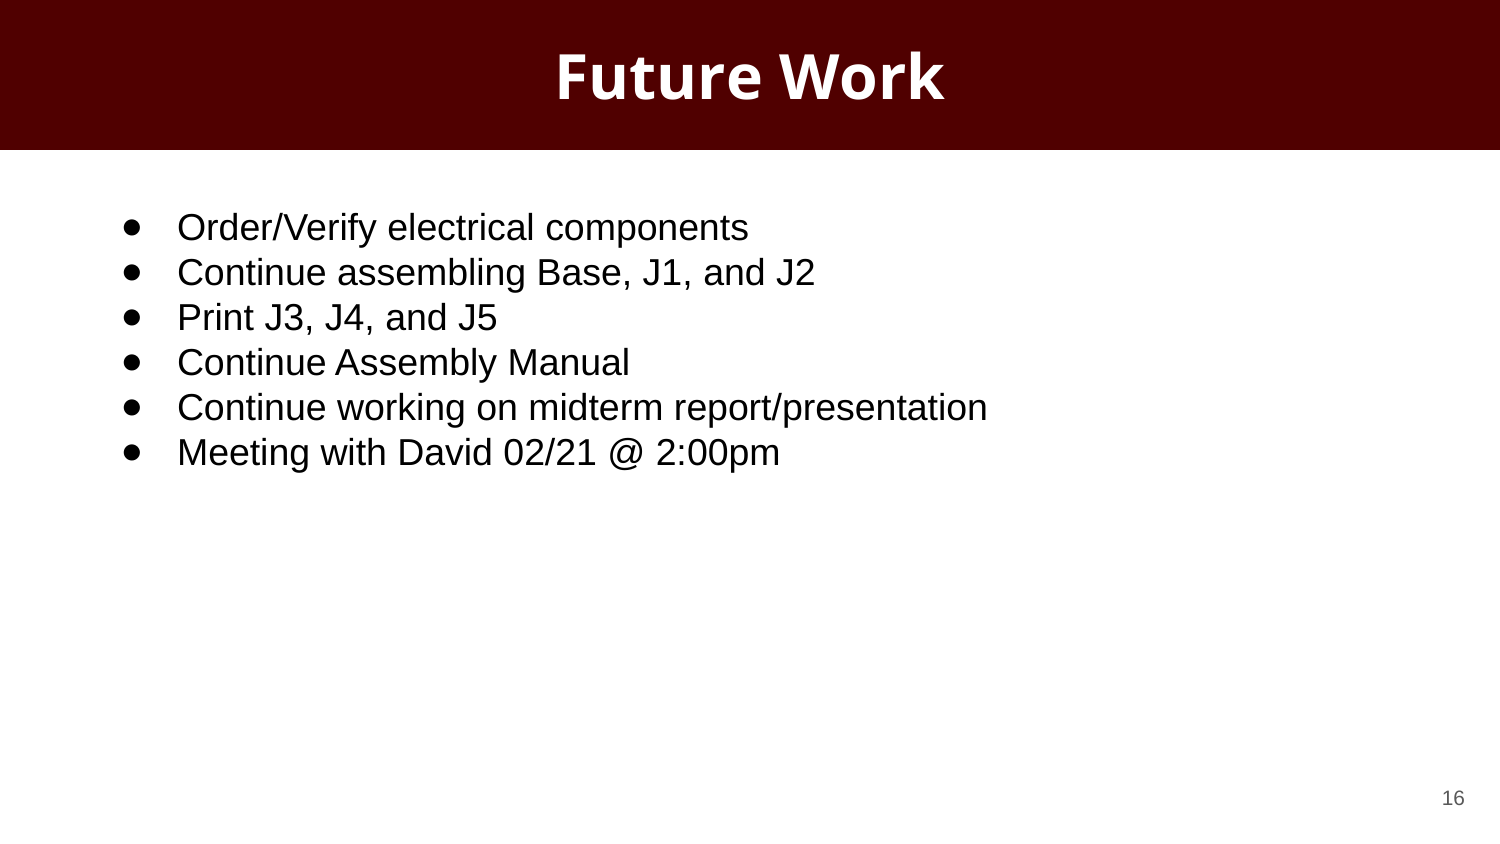

# Future Work
Order/Verify electrical components
Continue assembling Base, J1, and J2
Print J3, J4, and J5
Continue Assembly Manual
Continue working on midterm report/presentation
Meeting with David 02/21 @ 2:00pm
16